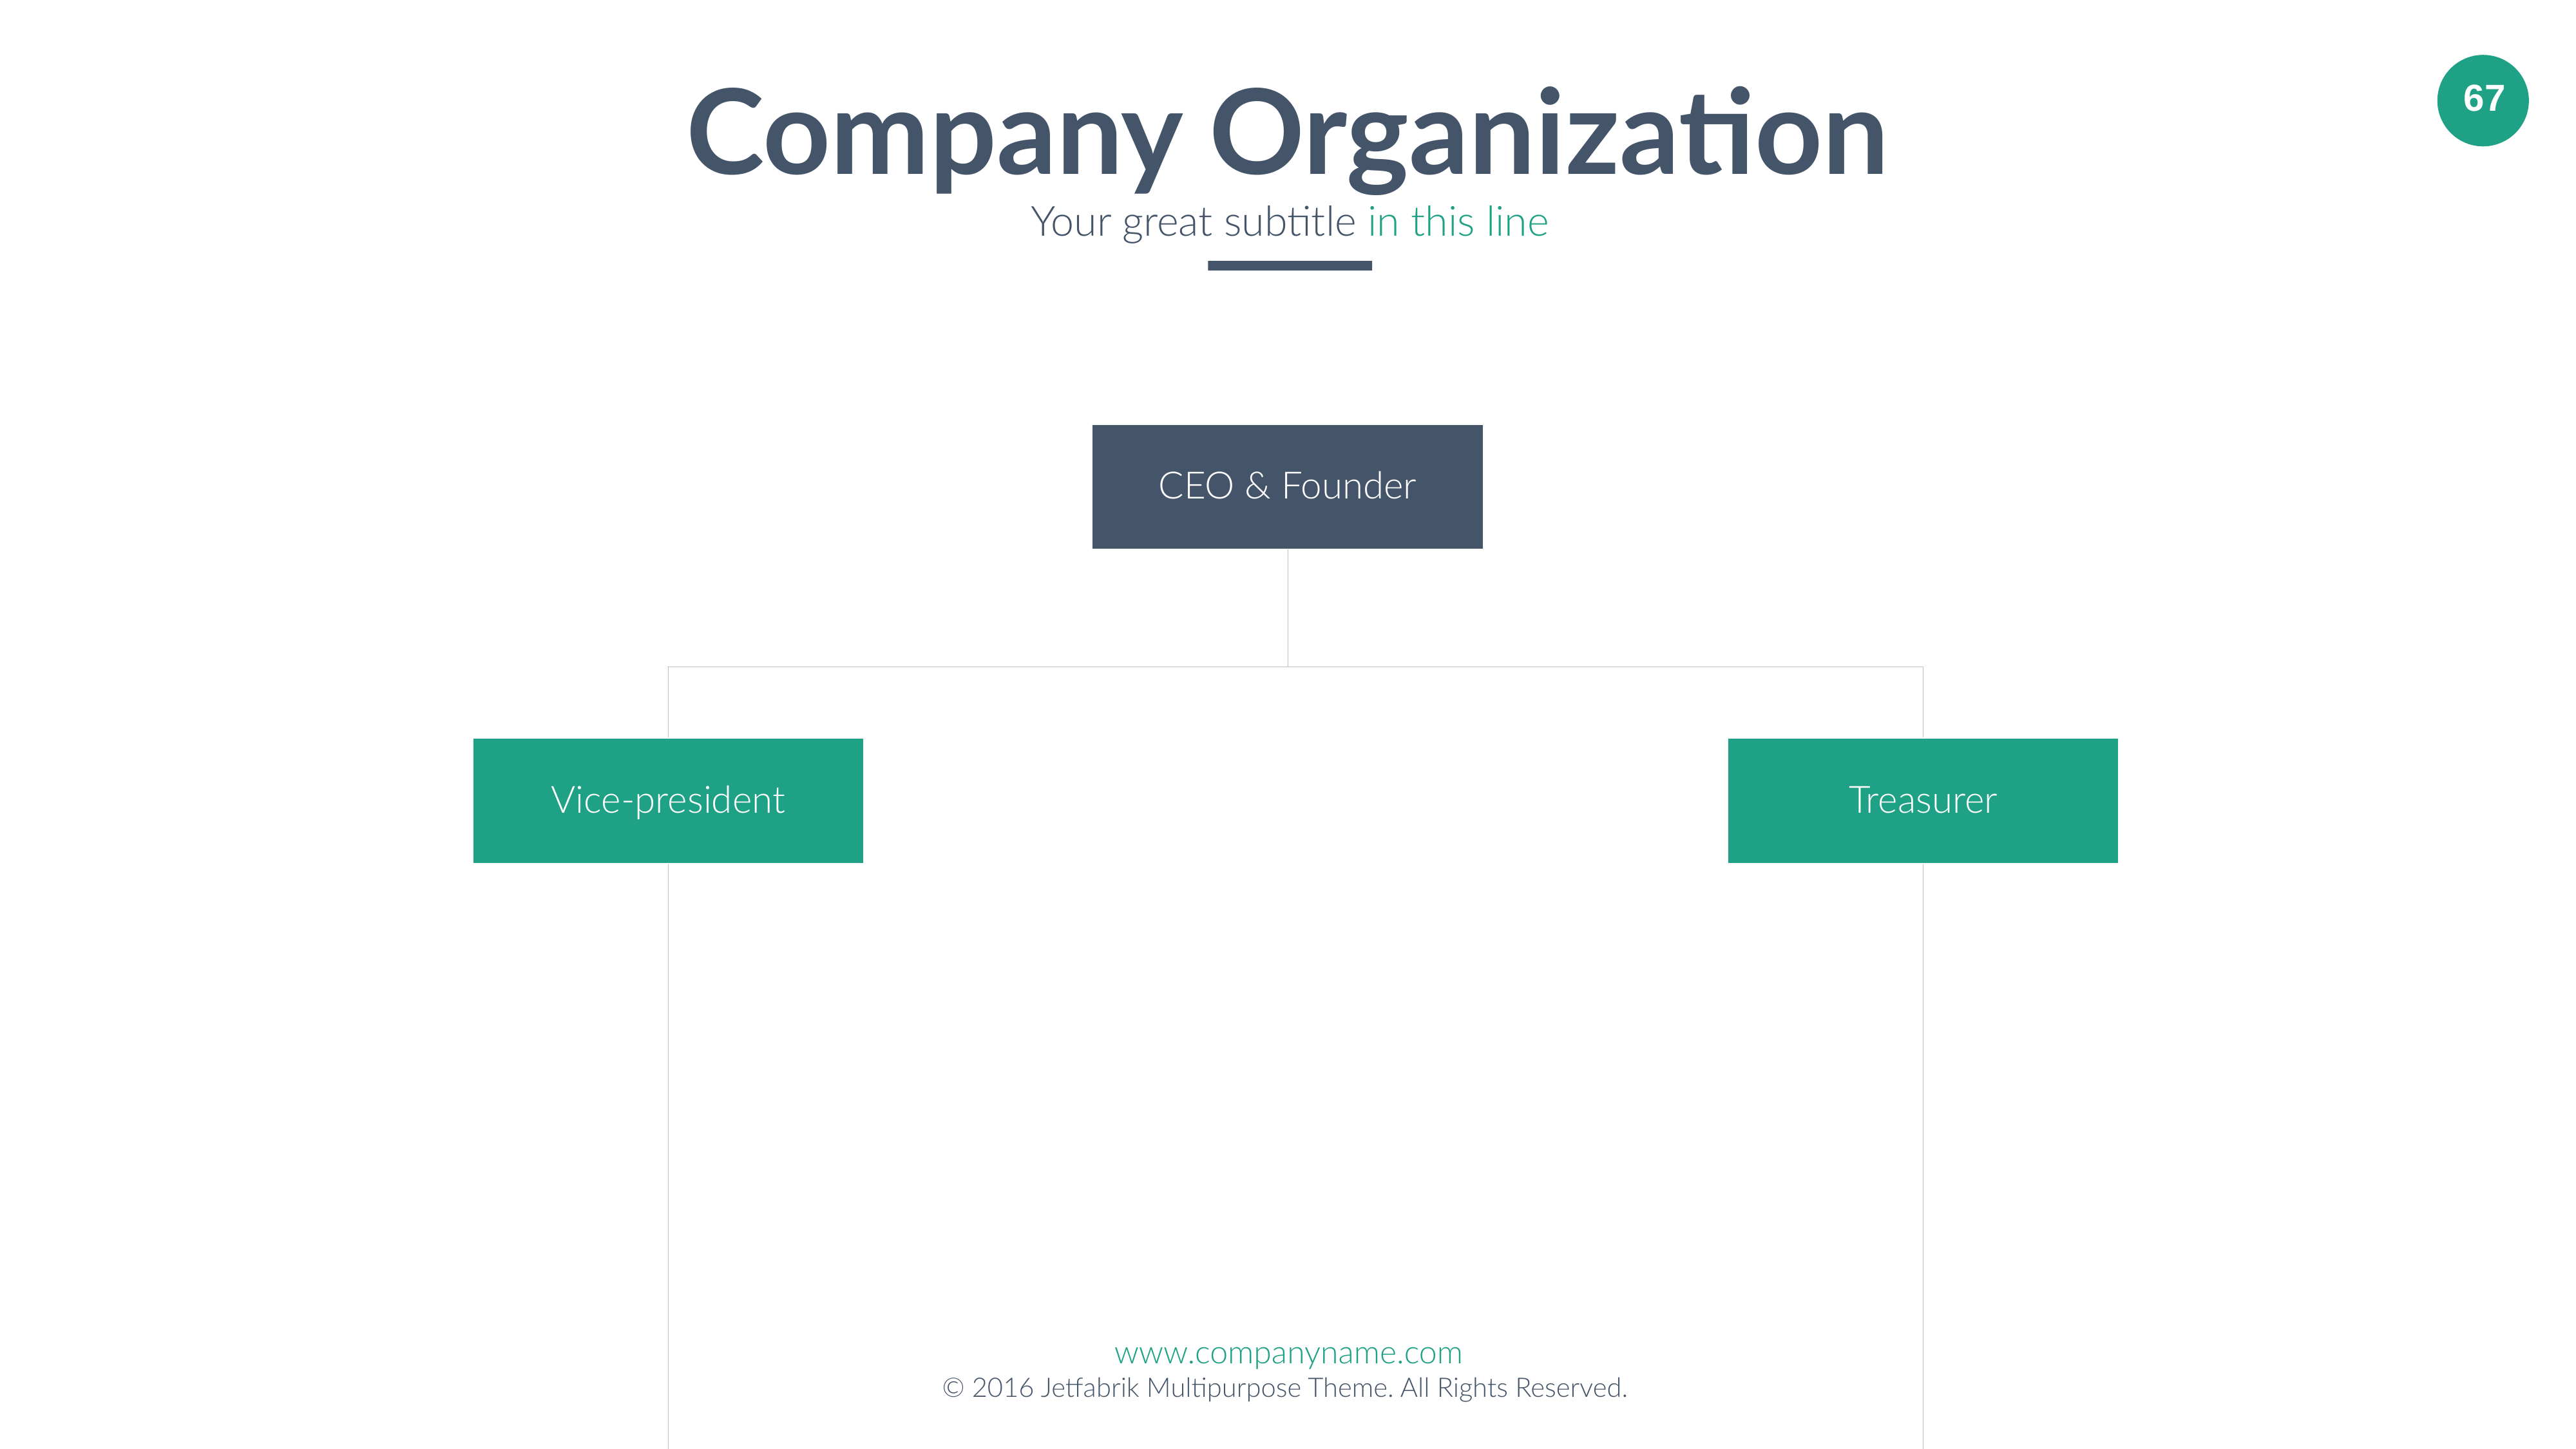

Company Organization
Your great subtitle in this line

CEO & Founder
Vice-president
Treasurer